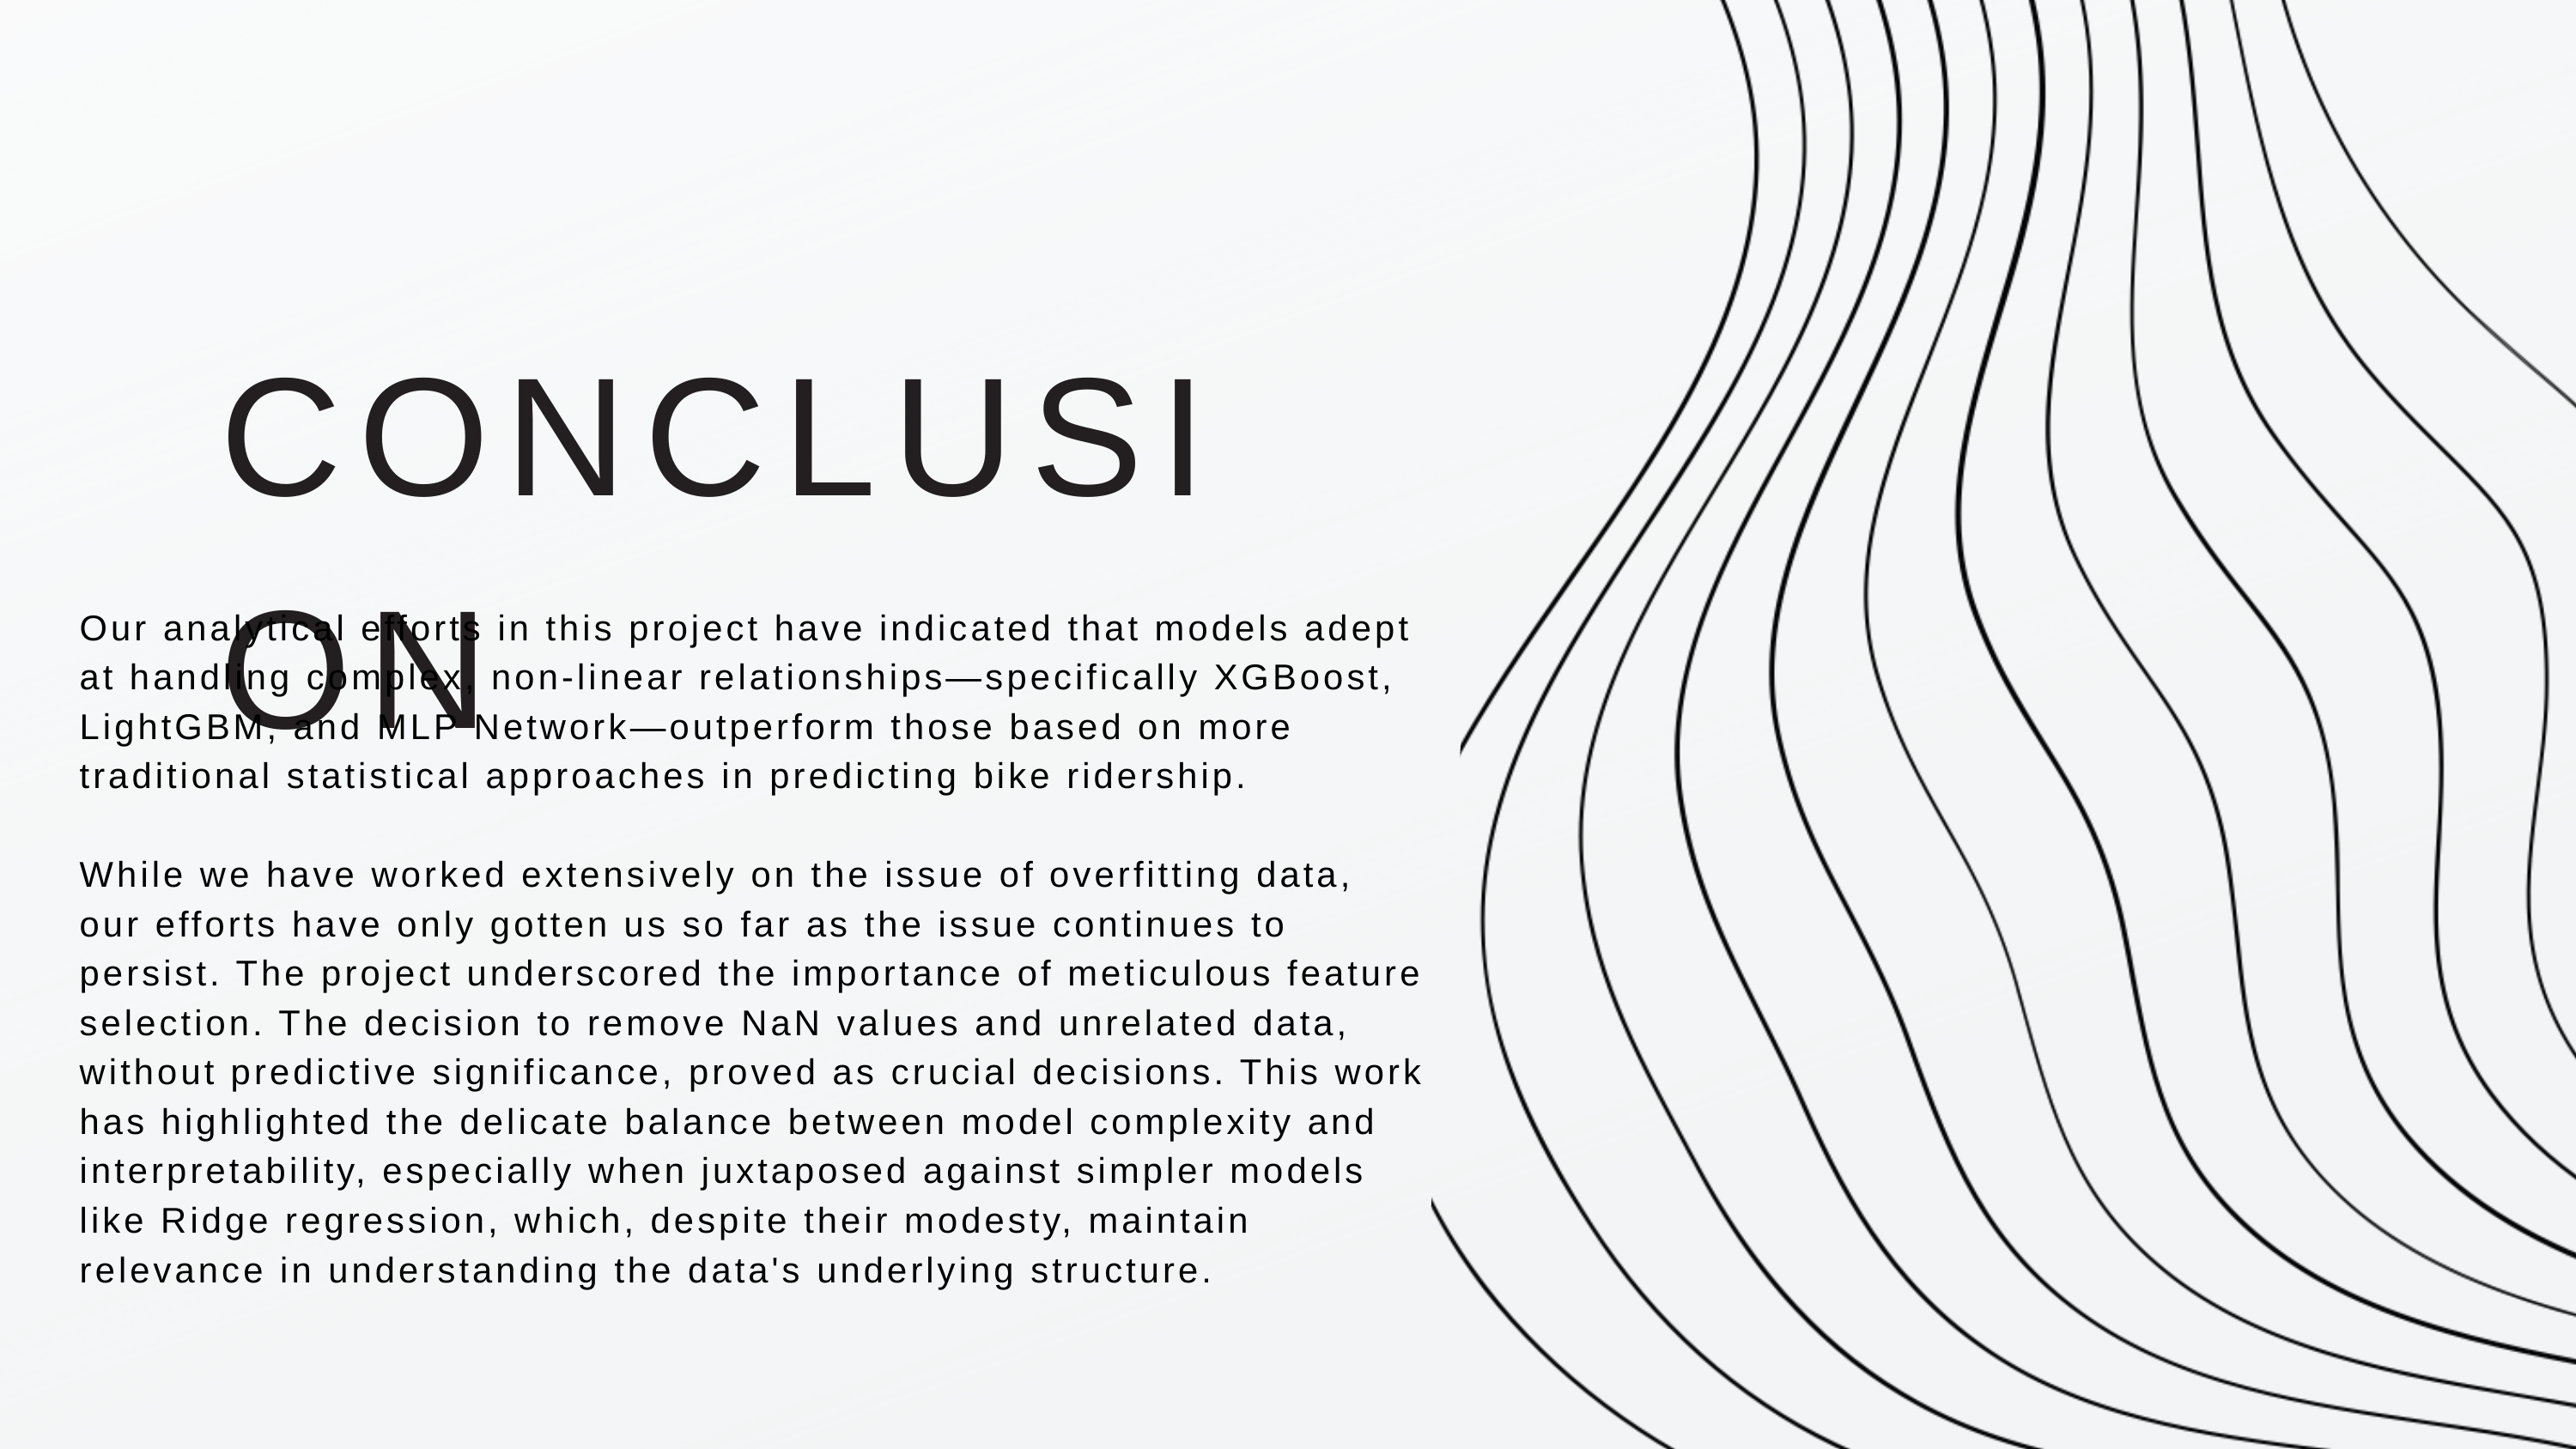

CONCLUSION
Our analytical efforts in this project have indicated that models adept at handling complex, non-linear relationships—specifically XGBoost, LightGBM, and MLP Network—outperform those based on more traditional statistical approaches in predicting bike ridership.

While we have worked extensively on the issue of overfitting data, our efforts have only gotten us so far as the issue continues to persist. The project underscored the importance of meticulous feature selection. The decision to remove NaN values and unrelated data, without predictive significance, proved as crucial decisions. This work has highlighted the delicate balance between model complexity and interpretability, especially when juxtaposed against simpler models like Ridge regression, which, despite their modesty, maintain relevance in understanding the data's underlying structure.